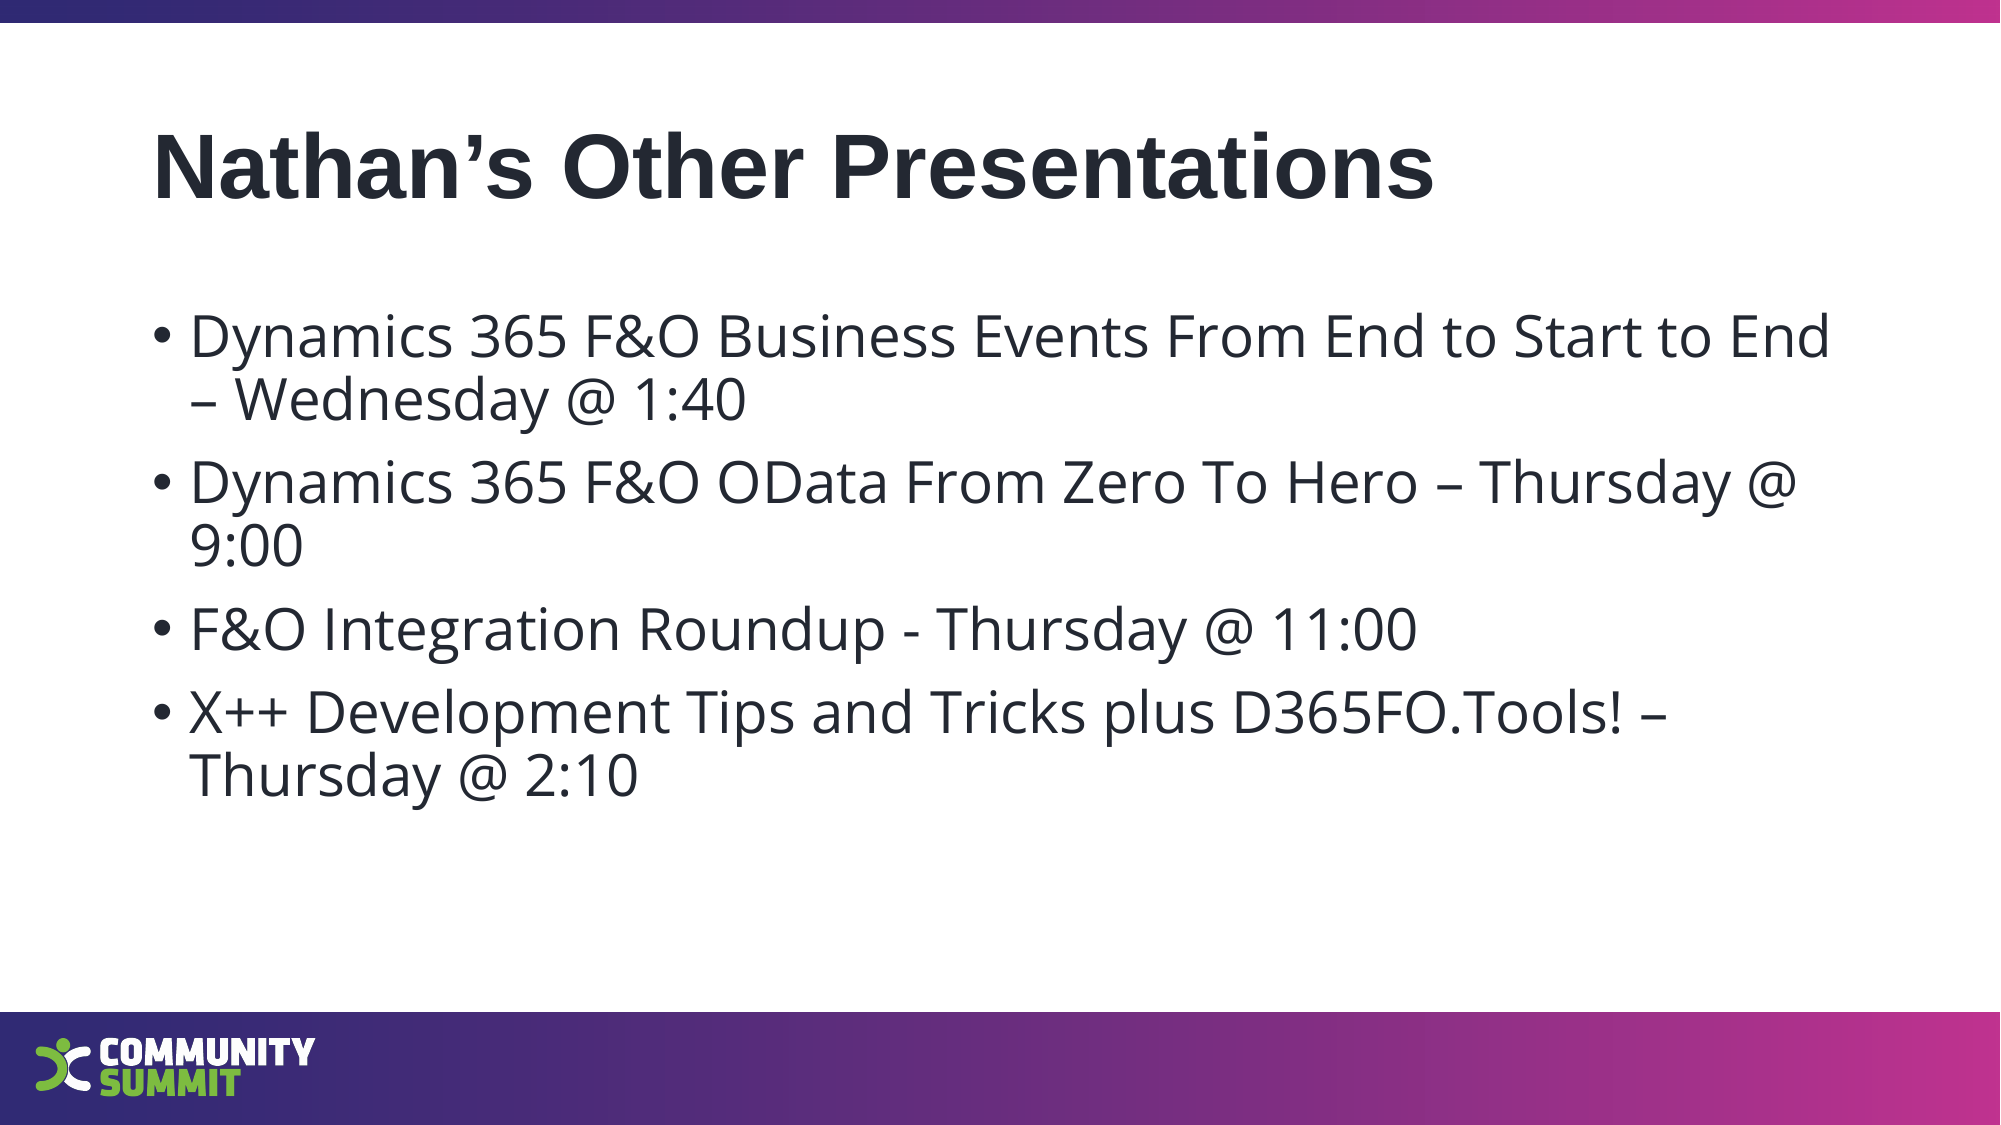

# Nathan’s Other Presentations
Dynamics 365 F&O Business Events From End to Start to End – Wednesday @ 1:40
Dynamics 365 F&O OData From Zero To Hero – Thursday @ 9:00
F&O Integration Roundup - Thursday @ 11:00
X++ Development Tips and Tricks plus D365FO.Tools! – Thursday @ 2:10